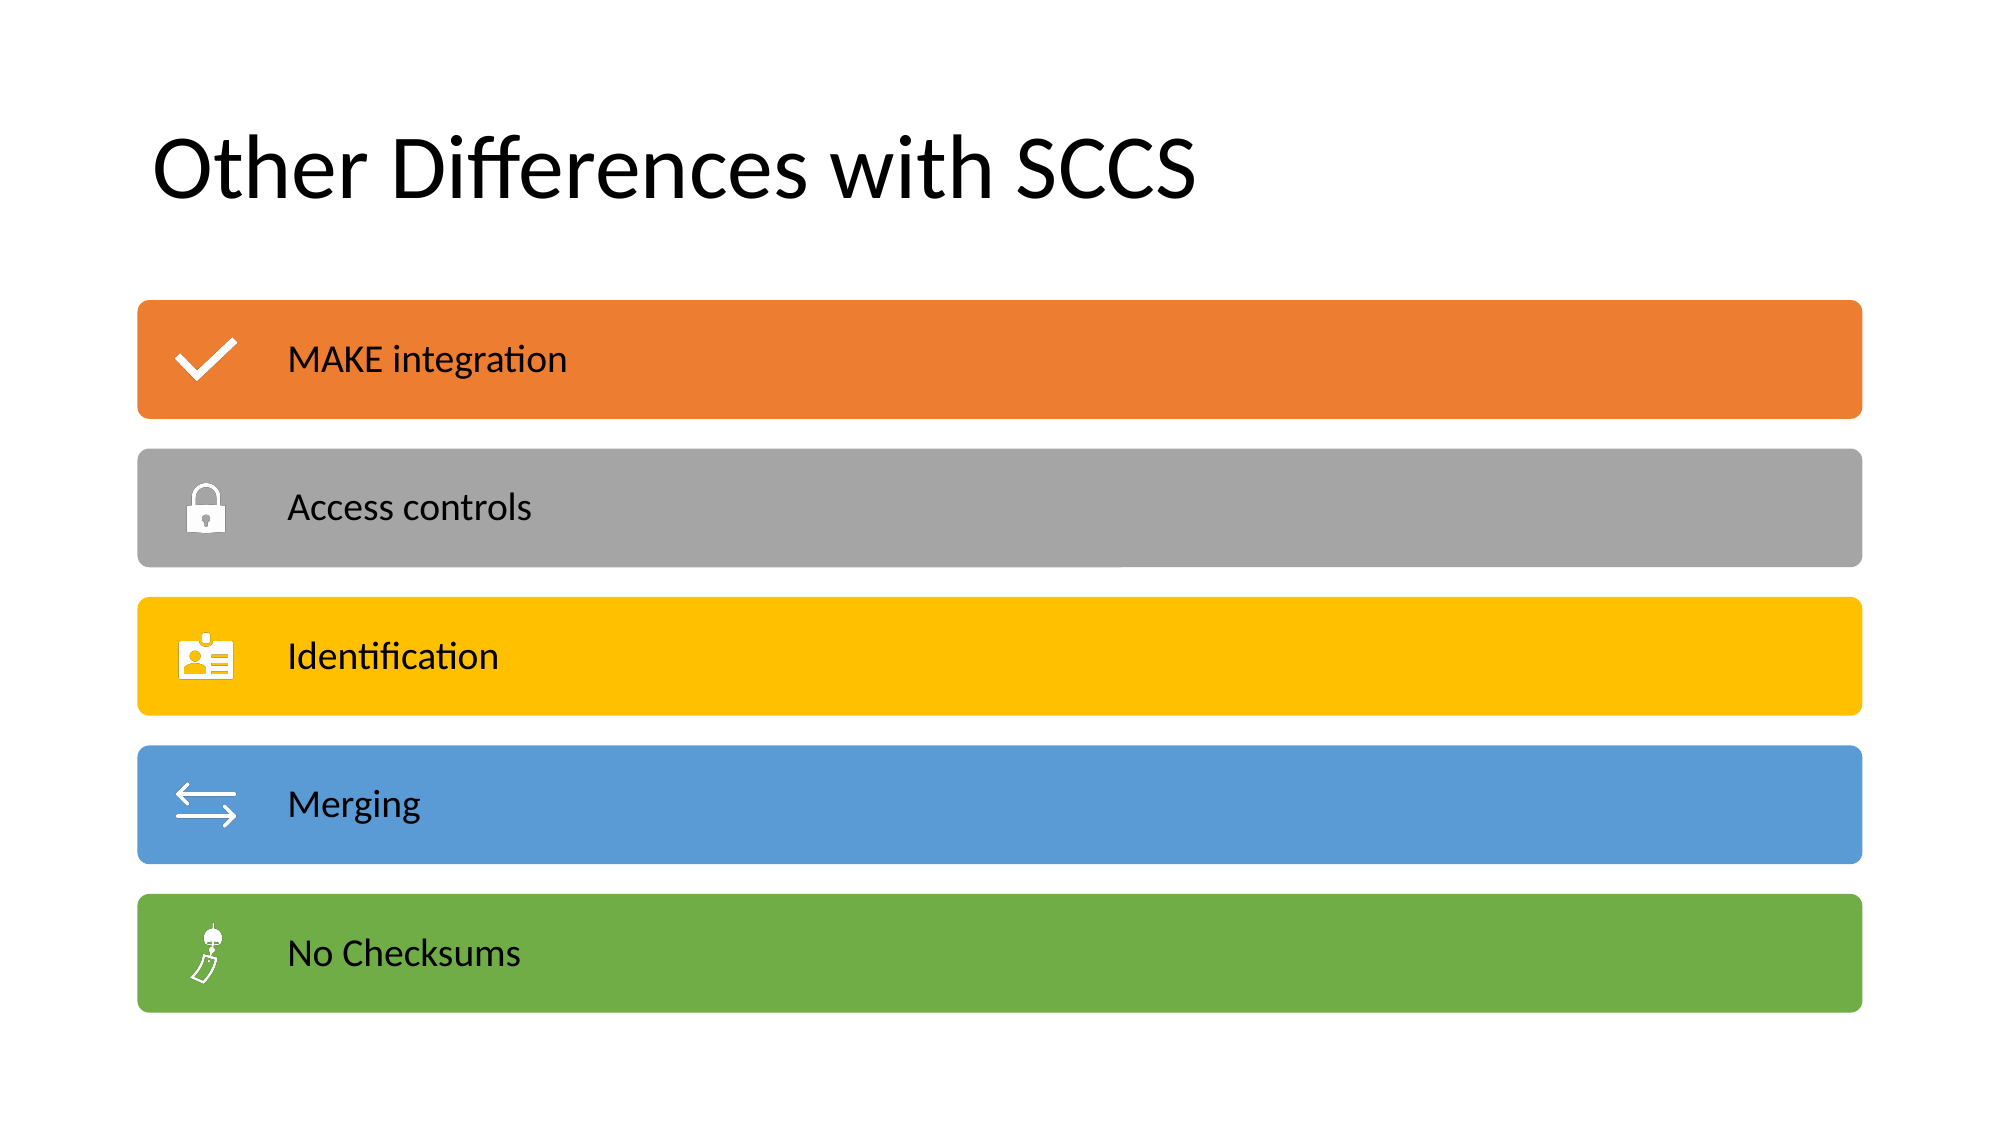

# Other Differences with SCCS
MAKE integration
Access controls
Identification
Merging
No Checksums